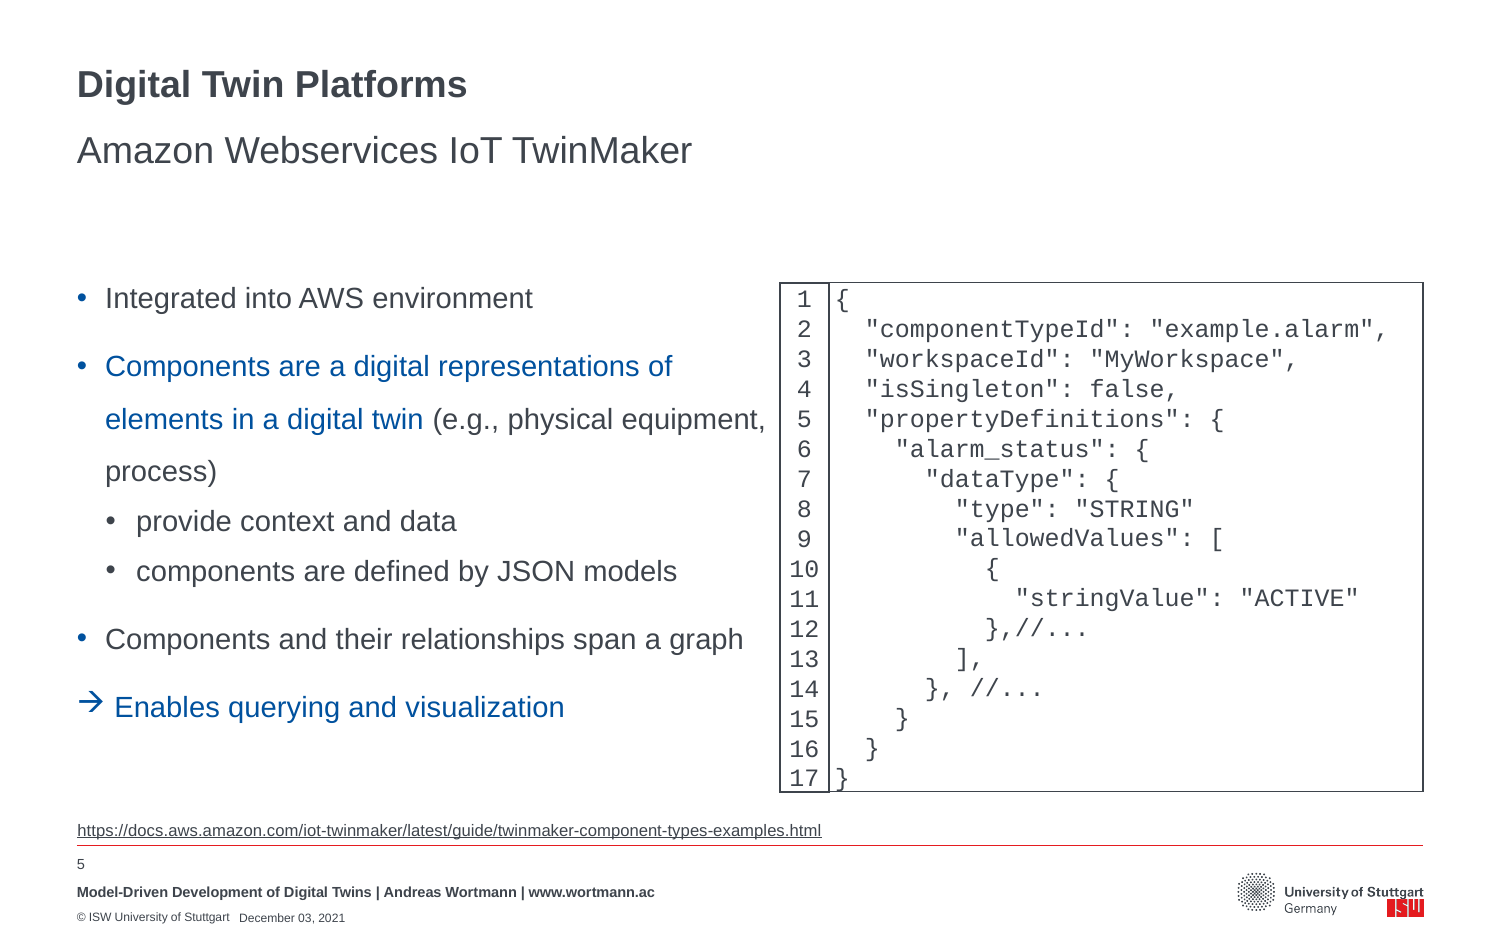

# Digital Twin Platforms
Amazon Webservices IoT TwinMaker
Integrated into AWS environment
Components are a digital representations of elements in a digital twin (e.g., physical equipment, process)
provide context and data
components are defined by JSON models
Components and their relationships span a graph
 Enables querying and visualization
{
  "componentTypeId": "example.alarm",
  "workspaceId": "MyWorkspace",
  "isSingleton": false,
  "propertyDefinitions": {
    "alarm_status": {
      "dataType": {
        "type": "STRING"
        "allowedValues": [
          {
            "stringValue": "ACTIVE"
          },//...
        ],
      }, //...
    }
  }
}
1
2
3
4
5
6
7
8
9
10
11
12
13
14
15
16
17
https://docs.aws.amazon.com/iot-twinmaker/latest/guide/twinmaker-component-types-examples.html
5
Model-Driven Development of Digital Twins | Andreas Wortmann | www.wortmann.ac
December 03, 2021